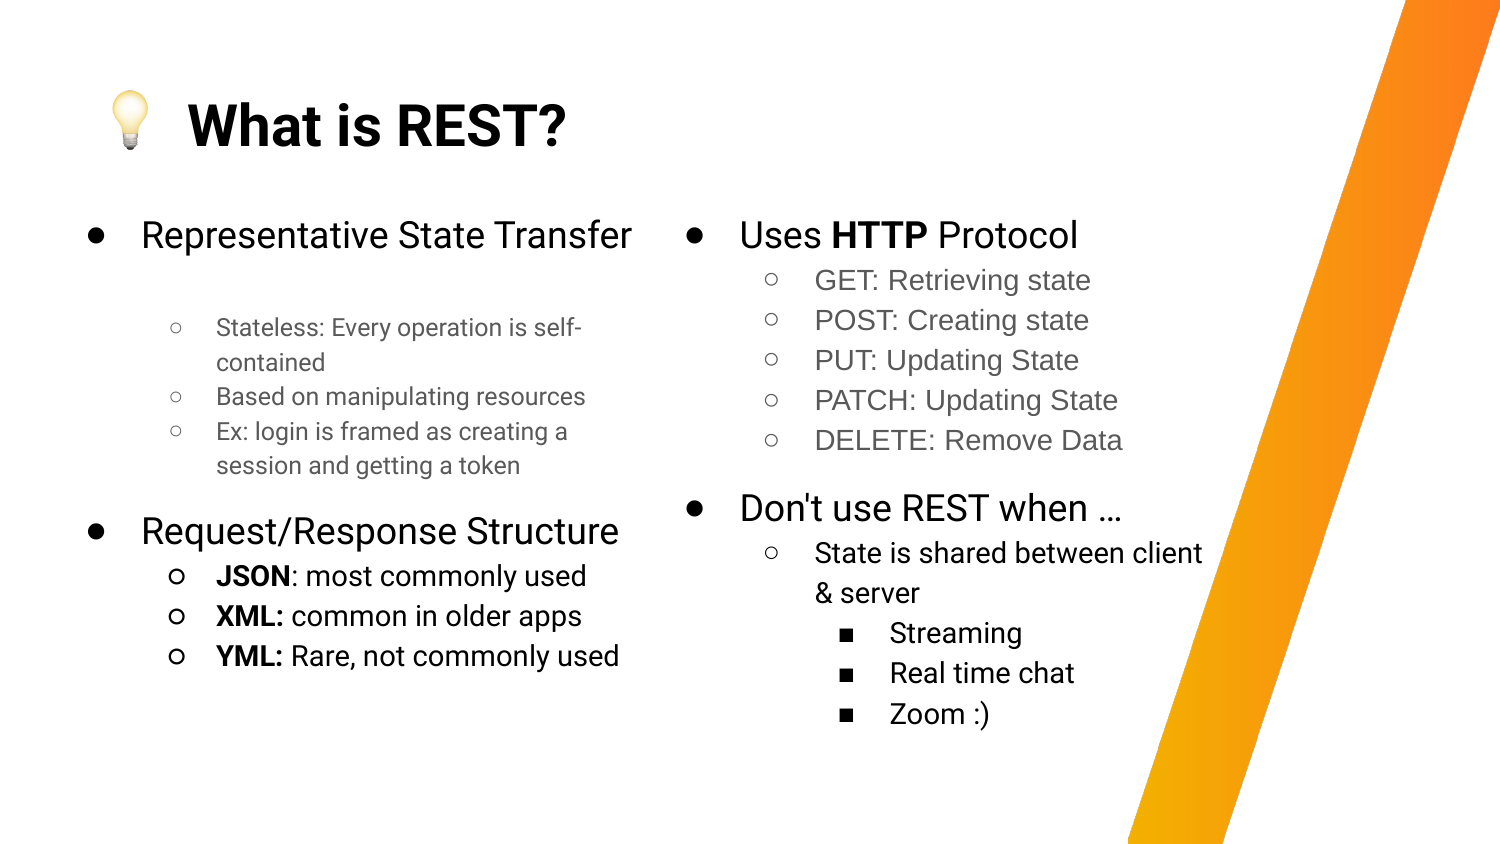

# What is REST?
Representative State Transfer
Stateless: Every operation is self-contained
Based on manipulating resources
Ex: login is framed as creating a session and getting a token
Request/Response Structure
JSON: most commonly used
XML: common in older apps
YML: Rare, not commonly used

Uses HTTP Protocol
GET: Retrieving state
POST: Creating state
PUT: Updating State
PATCH: Updating State
DELETE: Remove Data
Don't use REST when …
State is shared between client & server
Streaming
Real time chat
Zoom :)